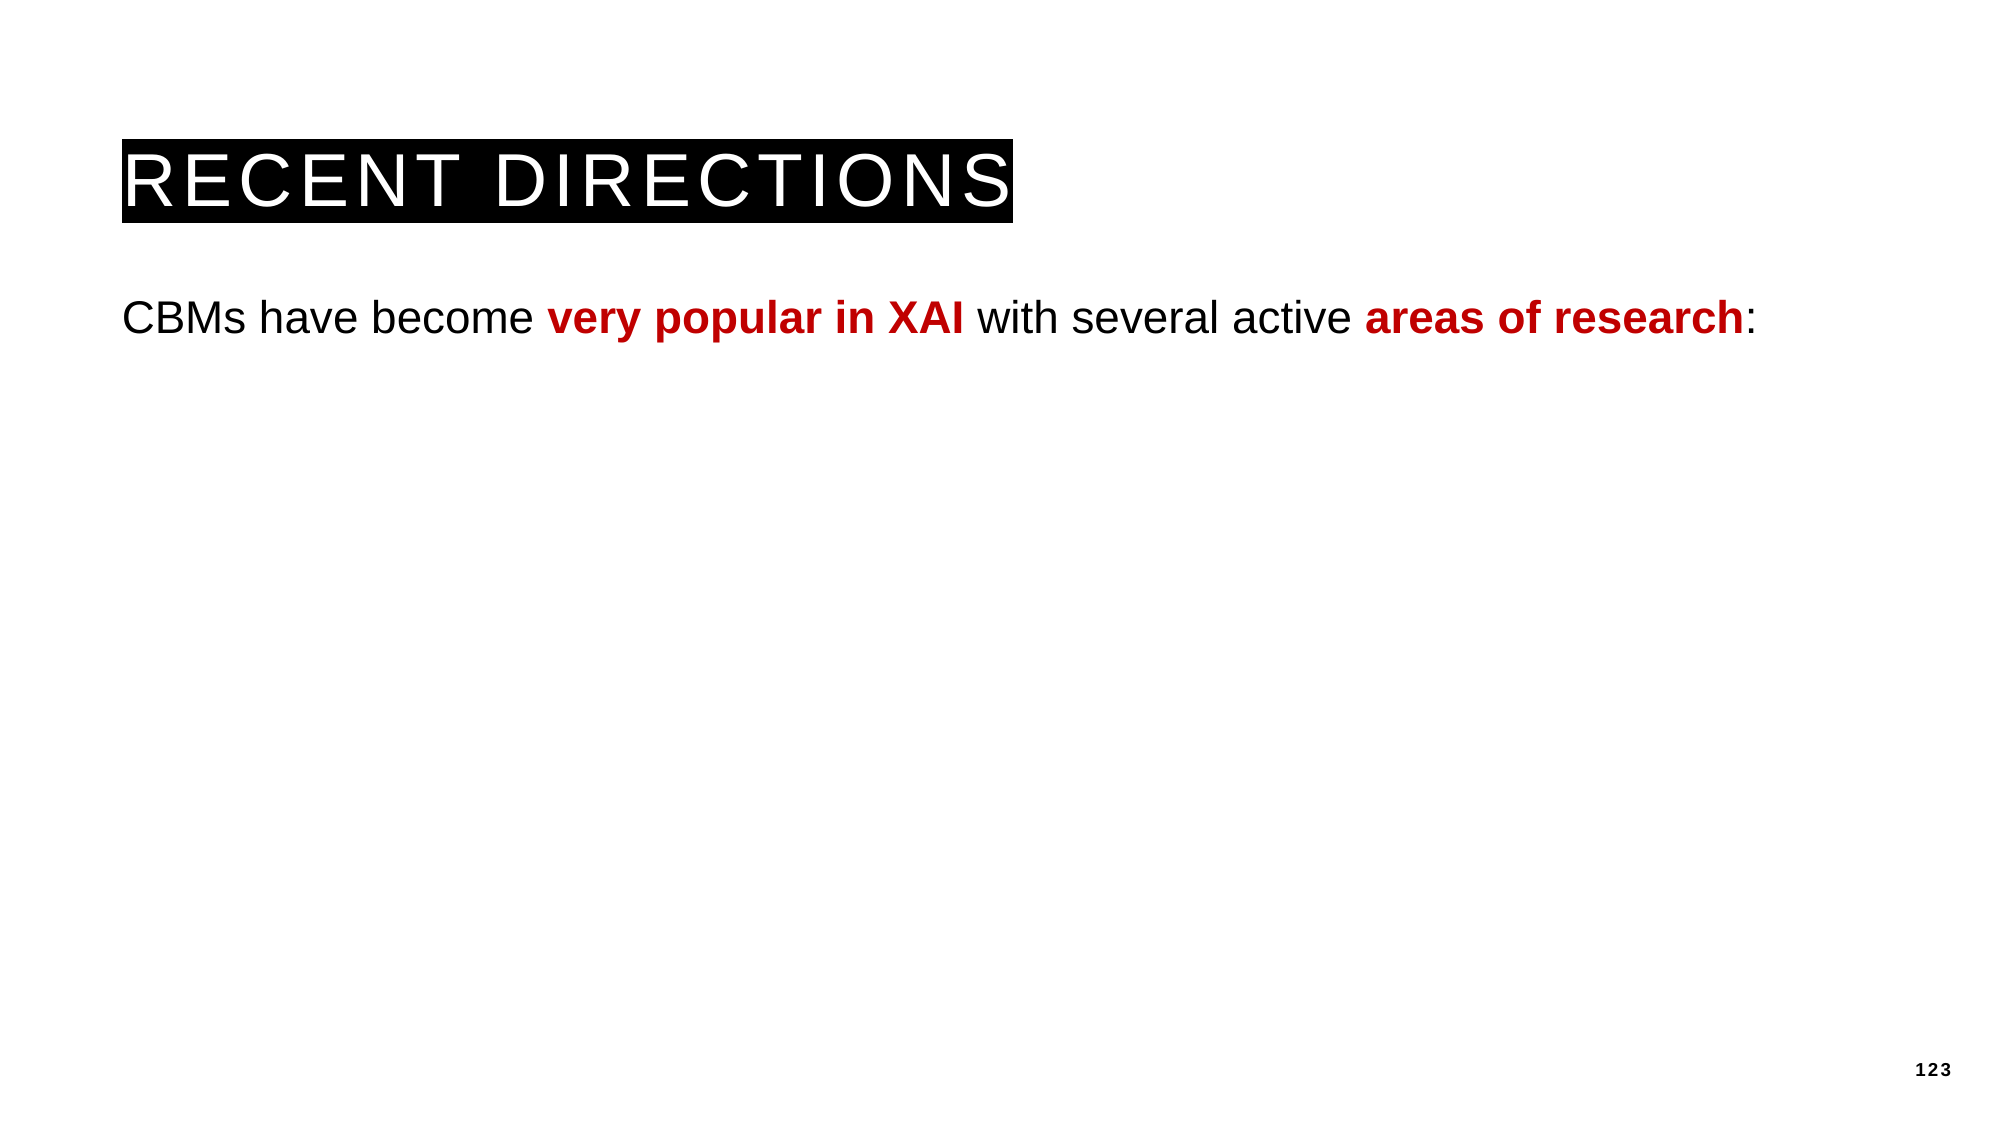

# Recent directions
CBMs have become very popular in XAI with several active areas of research:
123